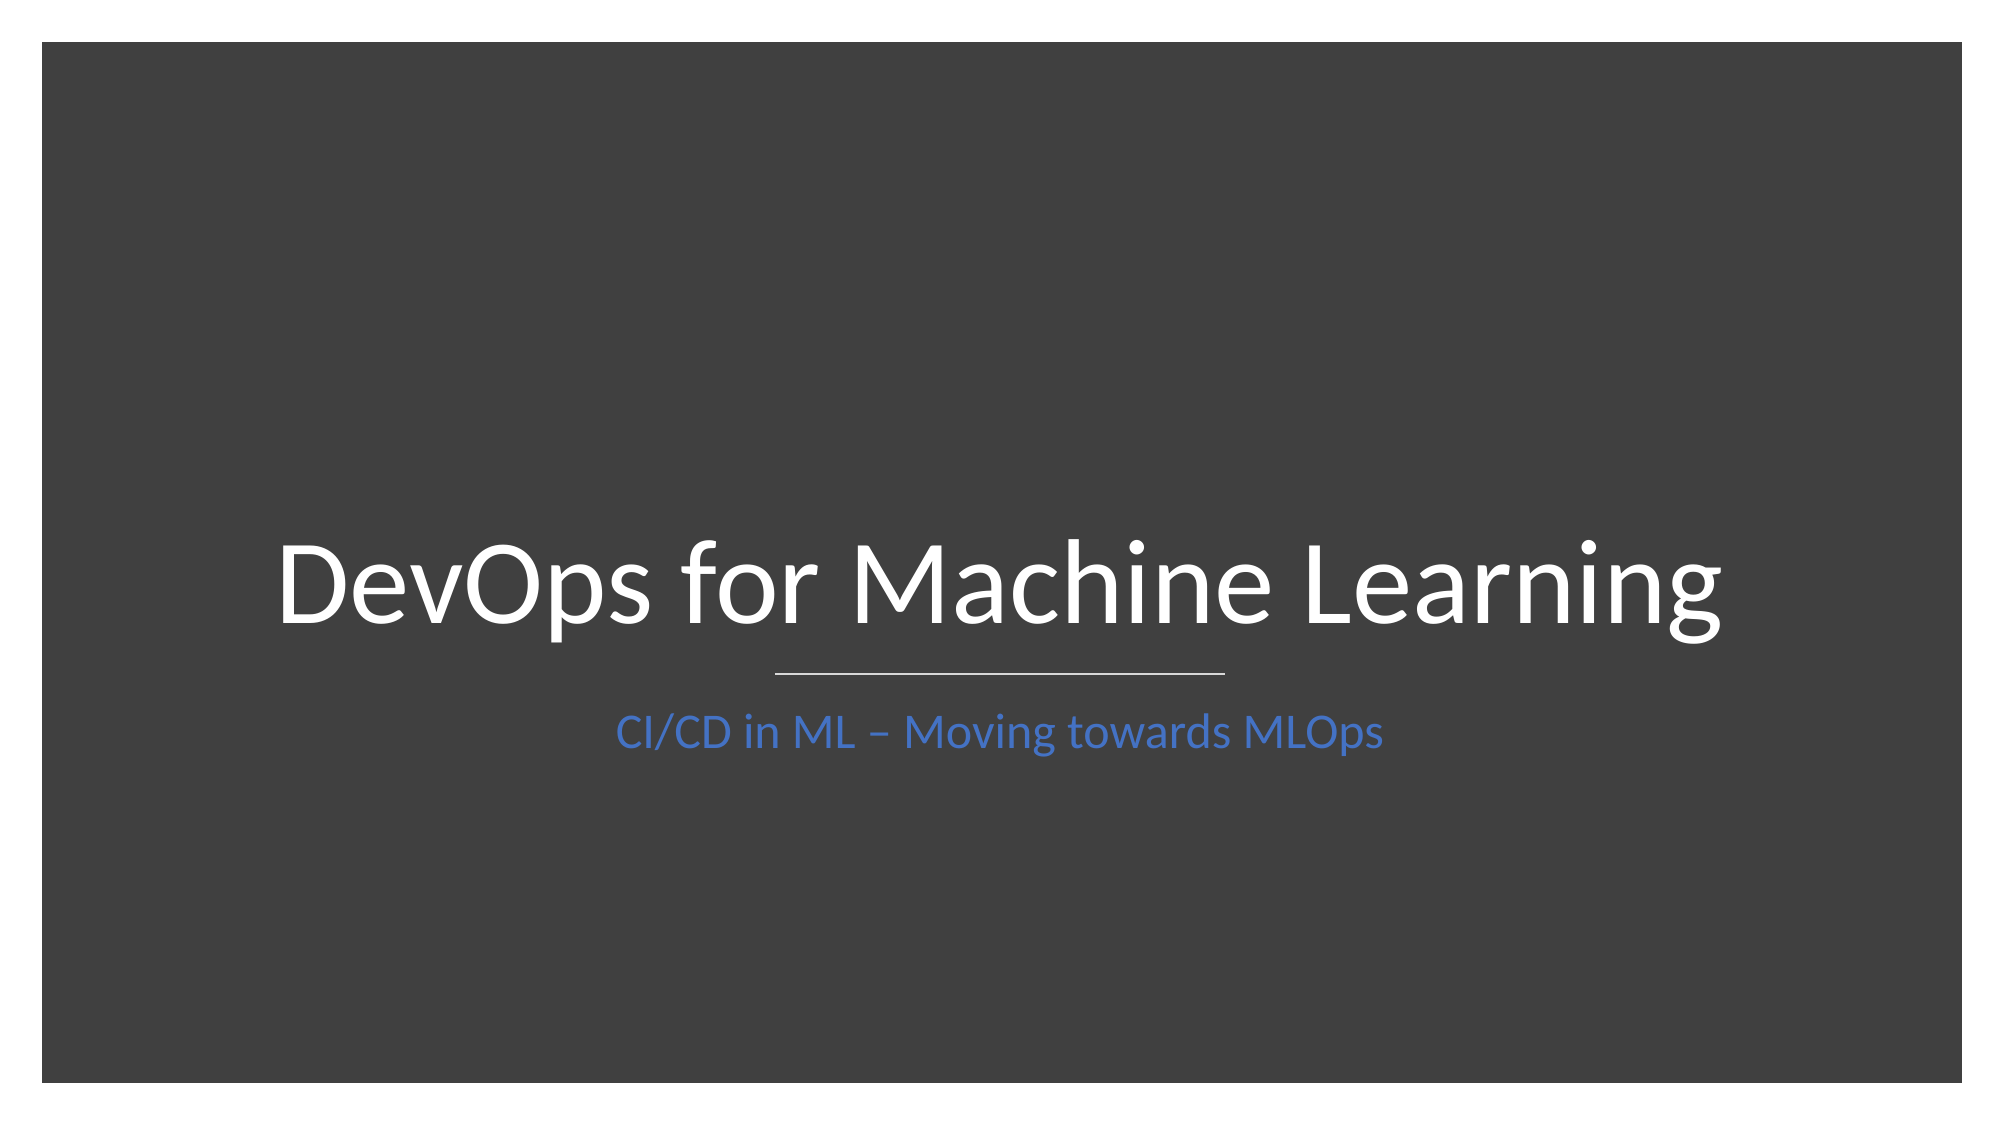

# DevOps for Machine Learning
CI/CD in ML – Moving towards MLOps